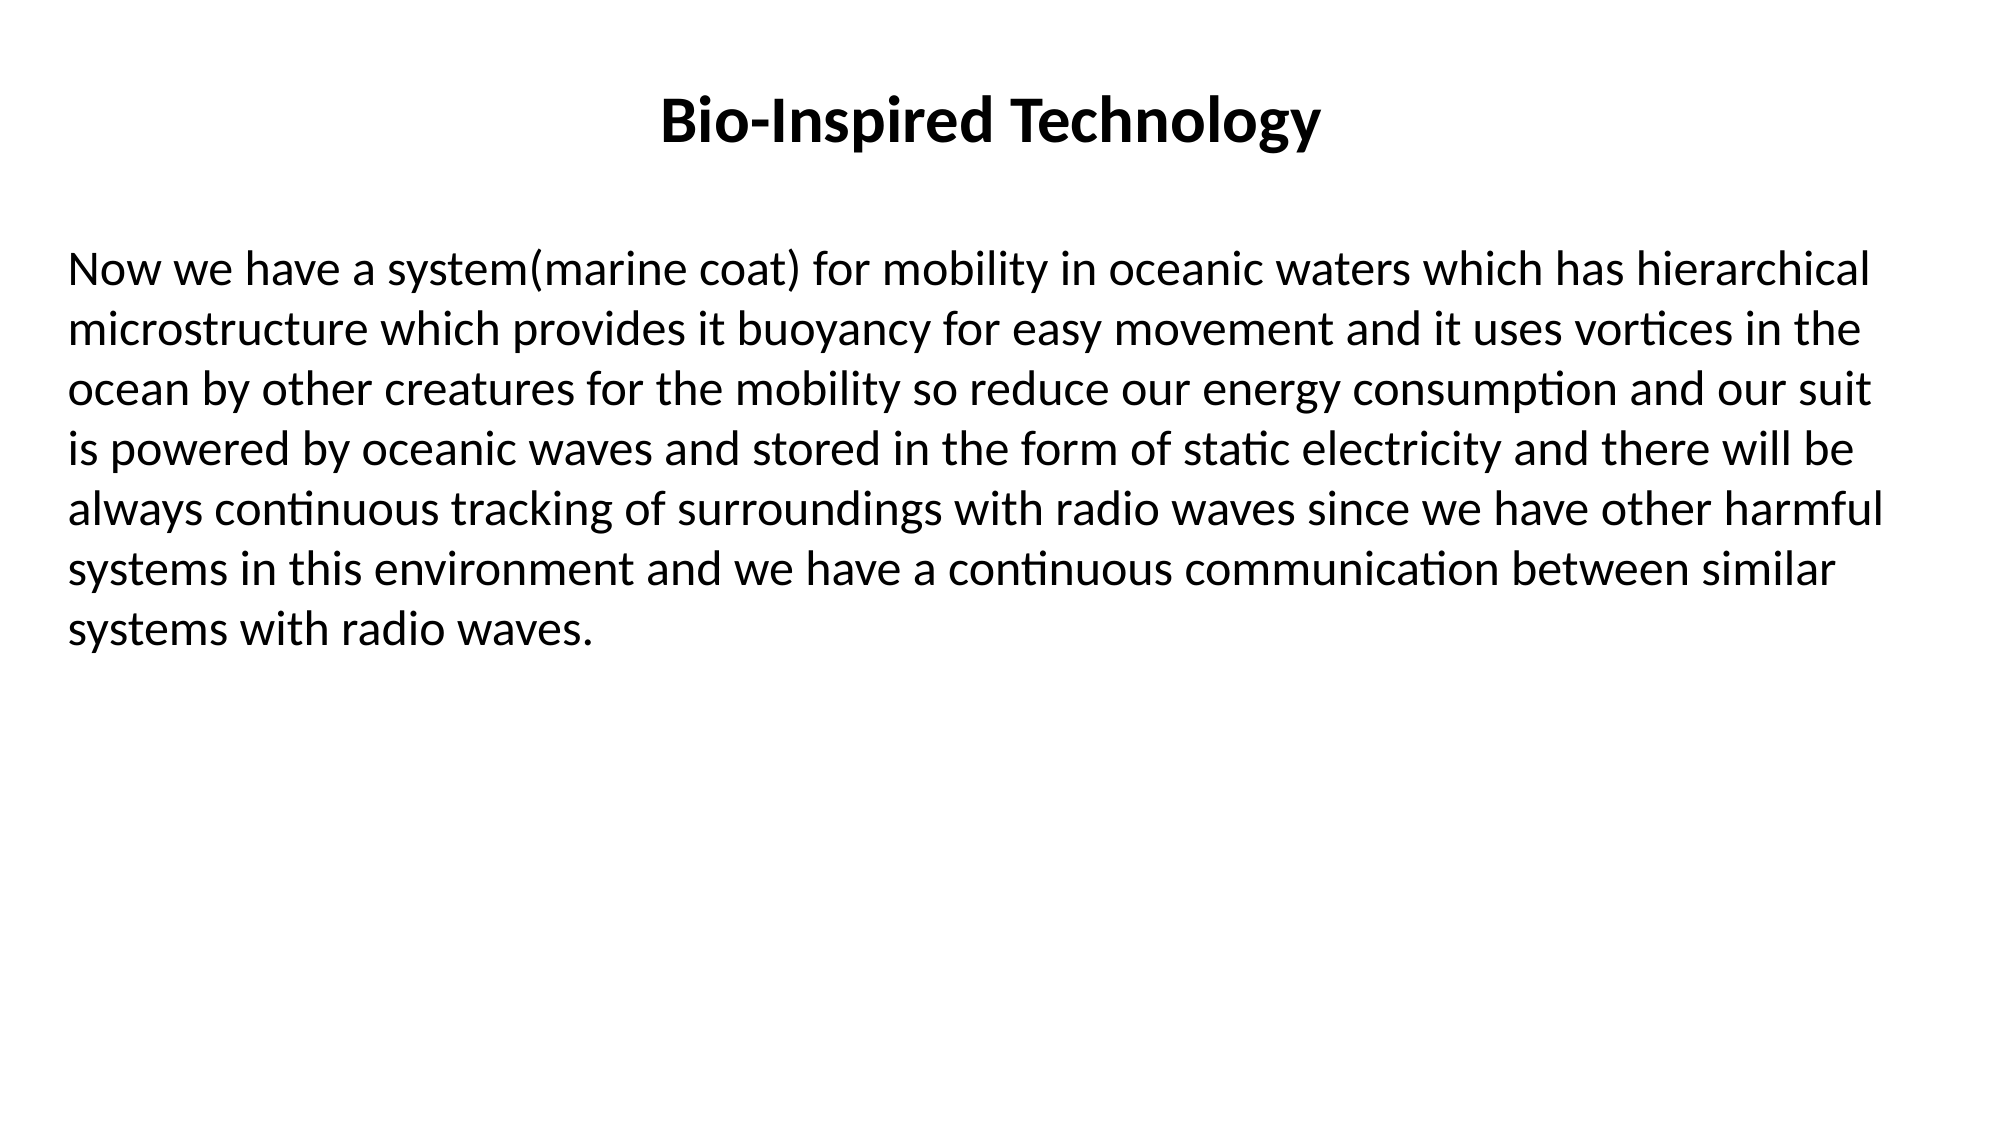

Bio-Inspired Technology

Now we have a system(marine coat) for mobility in oceanic waters which has hierarchical microstructure which provides it buoyancy for easy movement and it uses vortices in the ocean by other creatures for the mobility so reduce our energy consumption and our suit is powered by oceanic waves and stored in the form of static electricity and there will be always continuous tracking of surroundings with radio waves since we have other harmful systems in this environment and we have a continuous communication between similar systems with radio waves.